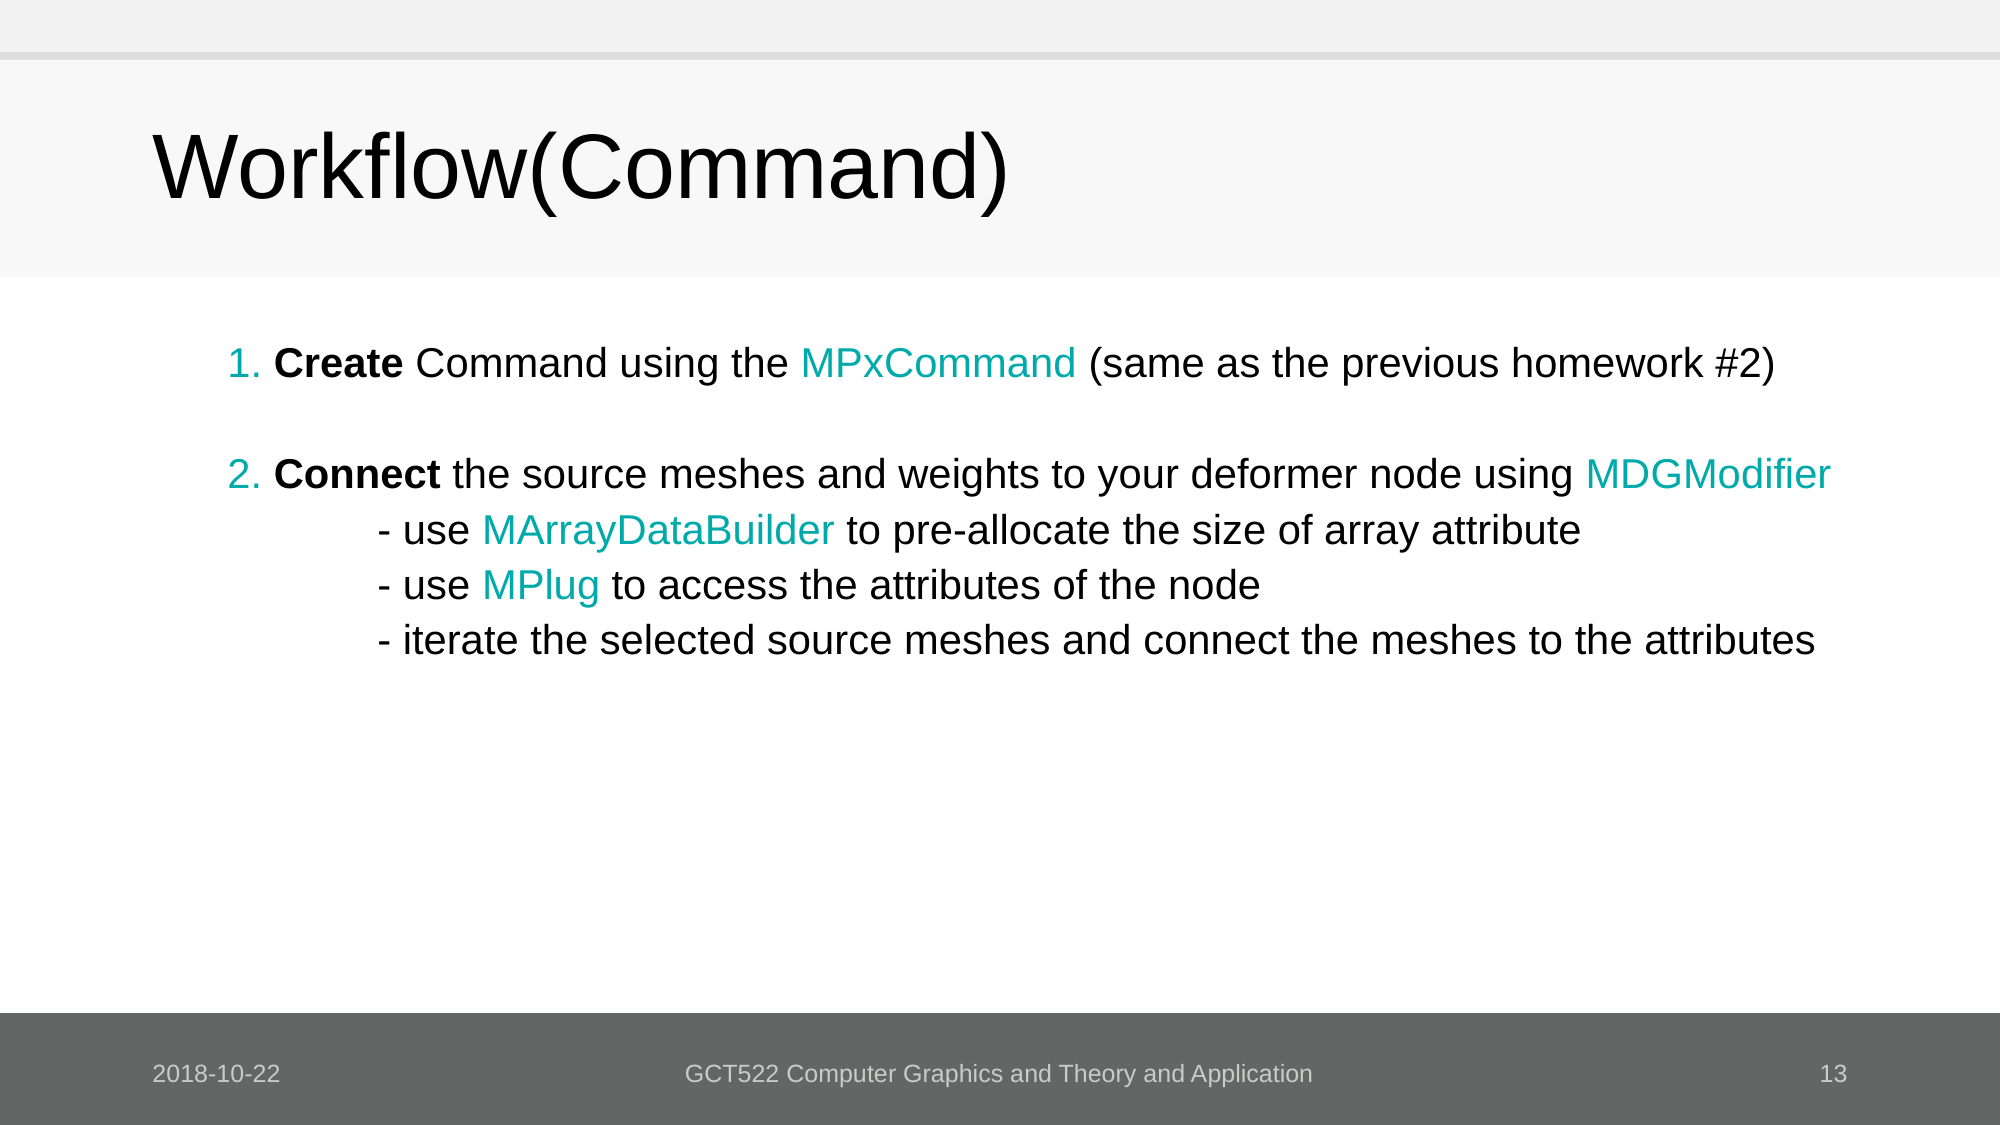

# Workflow(Command)
1. Create Command using the MPxCommand (same as the previous homework #2)

2. Connect the source meshes and weights to your deformer node using MDGModifier
	- use MArrayDataBuilder to pre-allocate the size of array attribute
	- use MPlug to access the attributes of the node
	- iterate the selected source meshes and connect the meshes to the attributes

2018-10-22
GCT522 Computer Graphics and Theory and Application
13